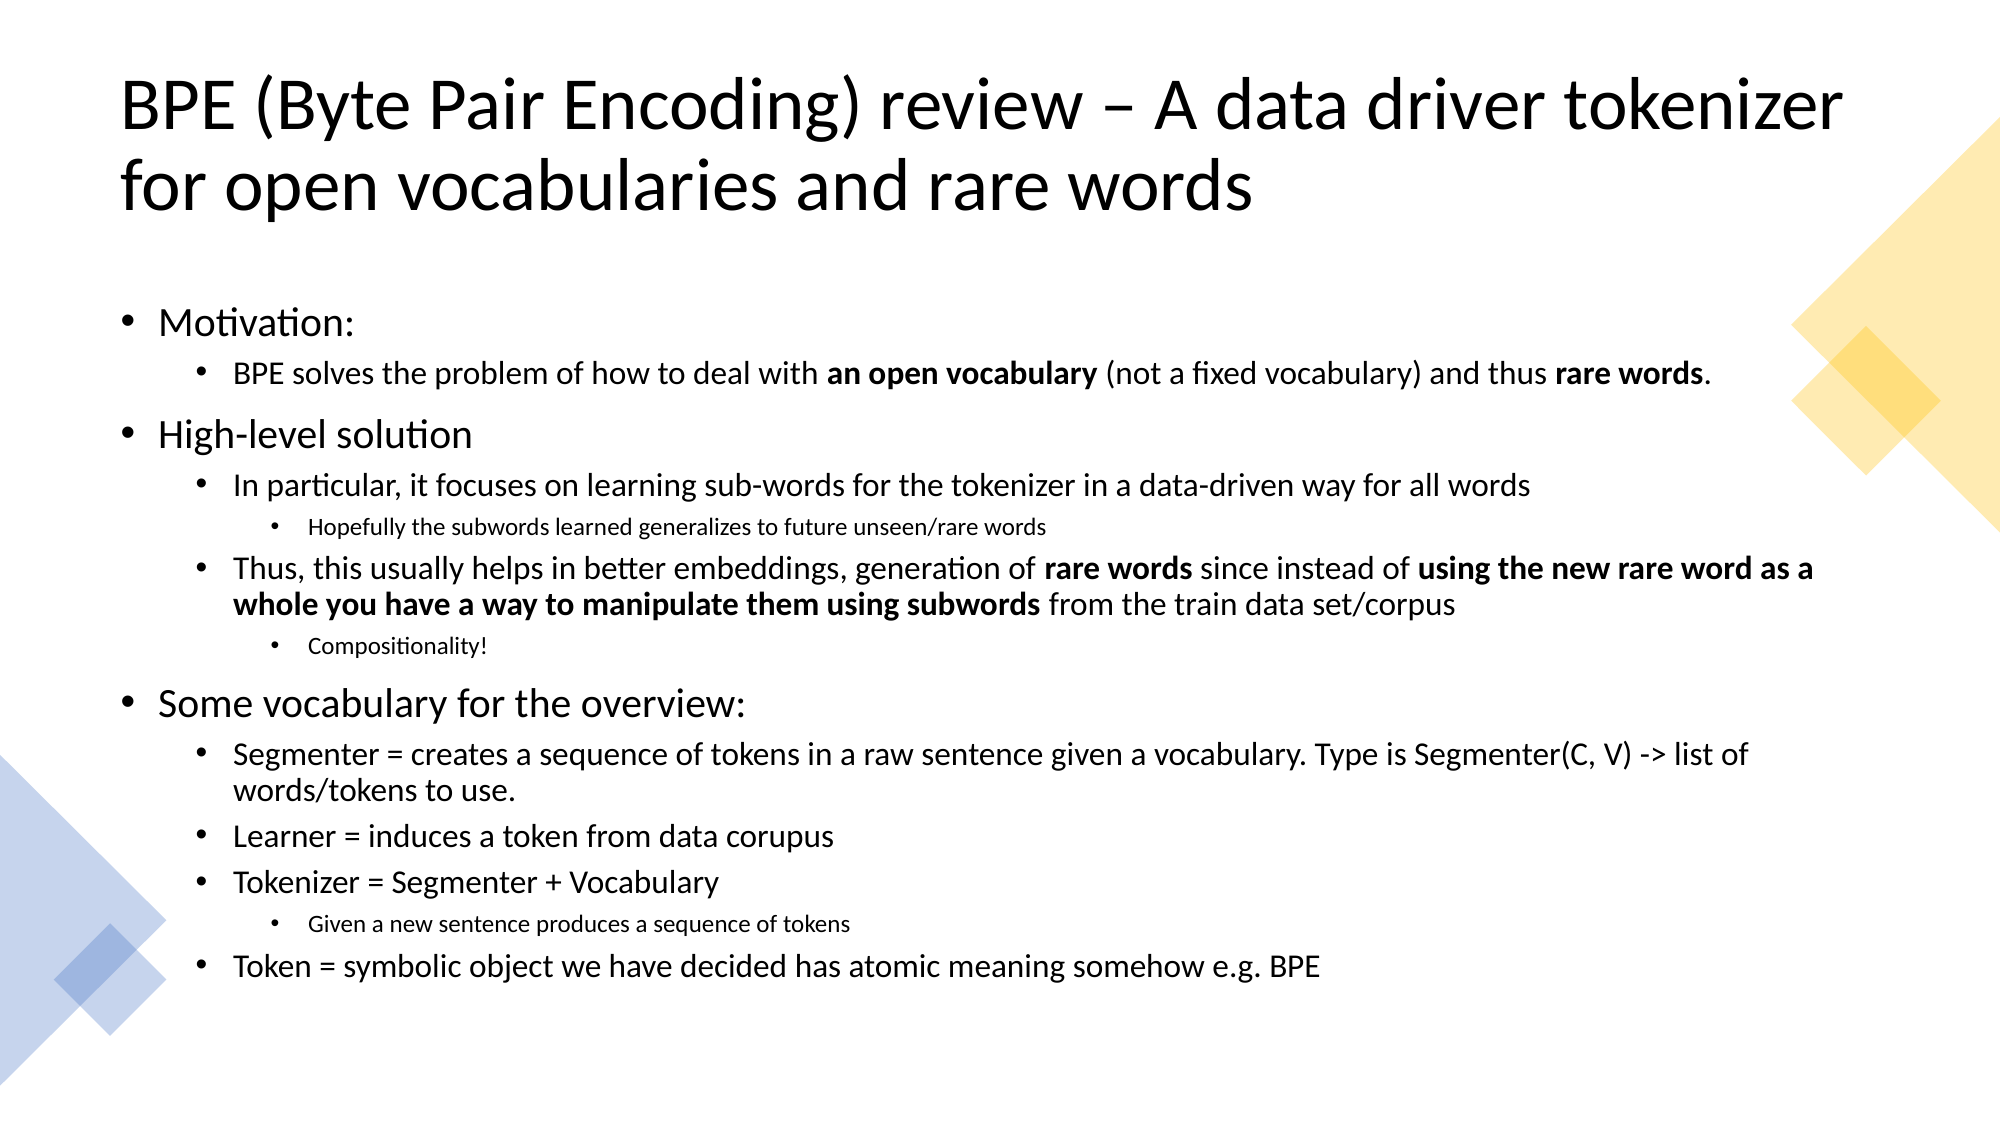

# BPE (Byte Pair Encoding) review – A data driver tokenizer for open vocabularies and rare words

Motivation:
BPE solves the problem of how to deal with an open vocabulary (not a fixed vocabulary) and thus rare words.
High-level solution
In particular, it focuses on learning sub-words for the tokenizer in a data-driven way for all words
Hopefully the subwords learned generalizes to future unseen/rare words
Thus, this usually helps in better embeddings, generation of rare words since instead of using the new rare word as a whole you have a way to manipulate them using subwords from the train data set/corpus
Compositionality!
Some vocabulary for the overview:
Segmenter = creates a sequence of tokens in a raw sentence given a vocabulary. Type is Segmenter(C, V) -> list of words/tokens to use.
Learner = induces a token from data corupus
Tokenizer = Segmenter + Vocabulary
Given a new sentence produces a sequence of tokens
Token = symbolic object we have decided has atomic meaning somehow e.g. BPE